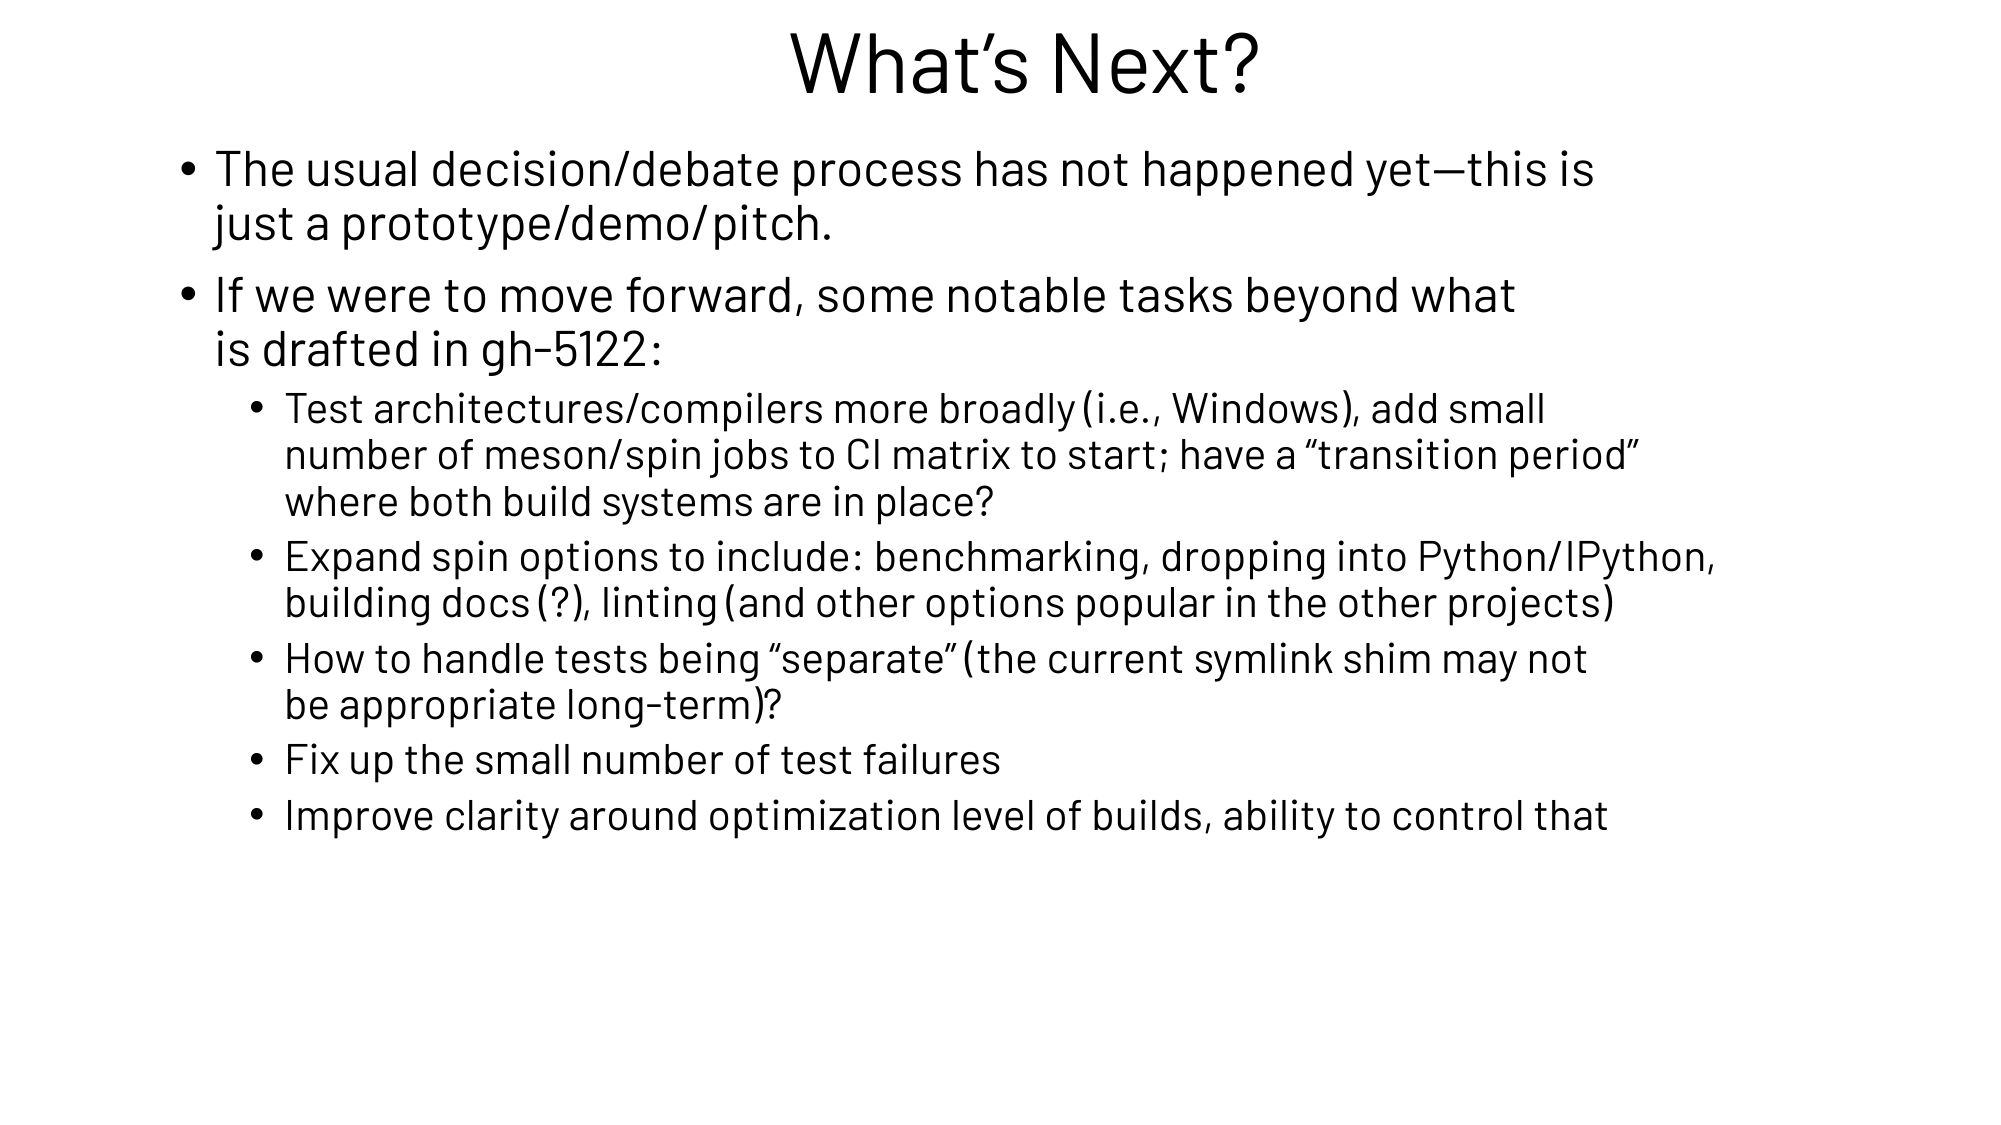

# What’s Next?
The usual decision/debate process has not happened yet—this is
just a prototype/demo/pitch.
If we were to move forward, some notable tasks beyond what
is drafted in gh-5122:
Test architectures/compilers more broadly (i.e., Windows), add small
number of meson/spin jobs to CI matrix to start; have a “transition period”
where both build systems are in place?
Expand spin options to include: benchmarking, dropping into Python/IPython, building docs (?), linting (and other options popular in the other projects)
How to handle tests being “separate” (the current symlink shim may not
be appropriate long-term)?
Fix up the small number of test failures
Improve clarity around optimization level of builds, ability to control that